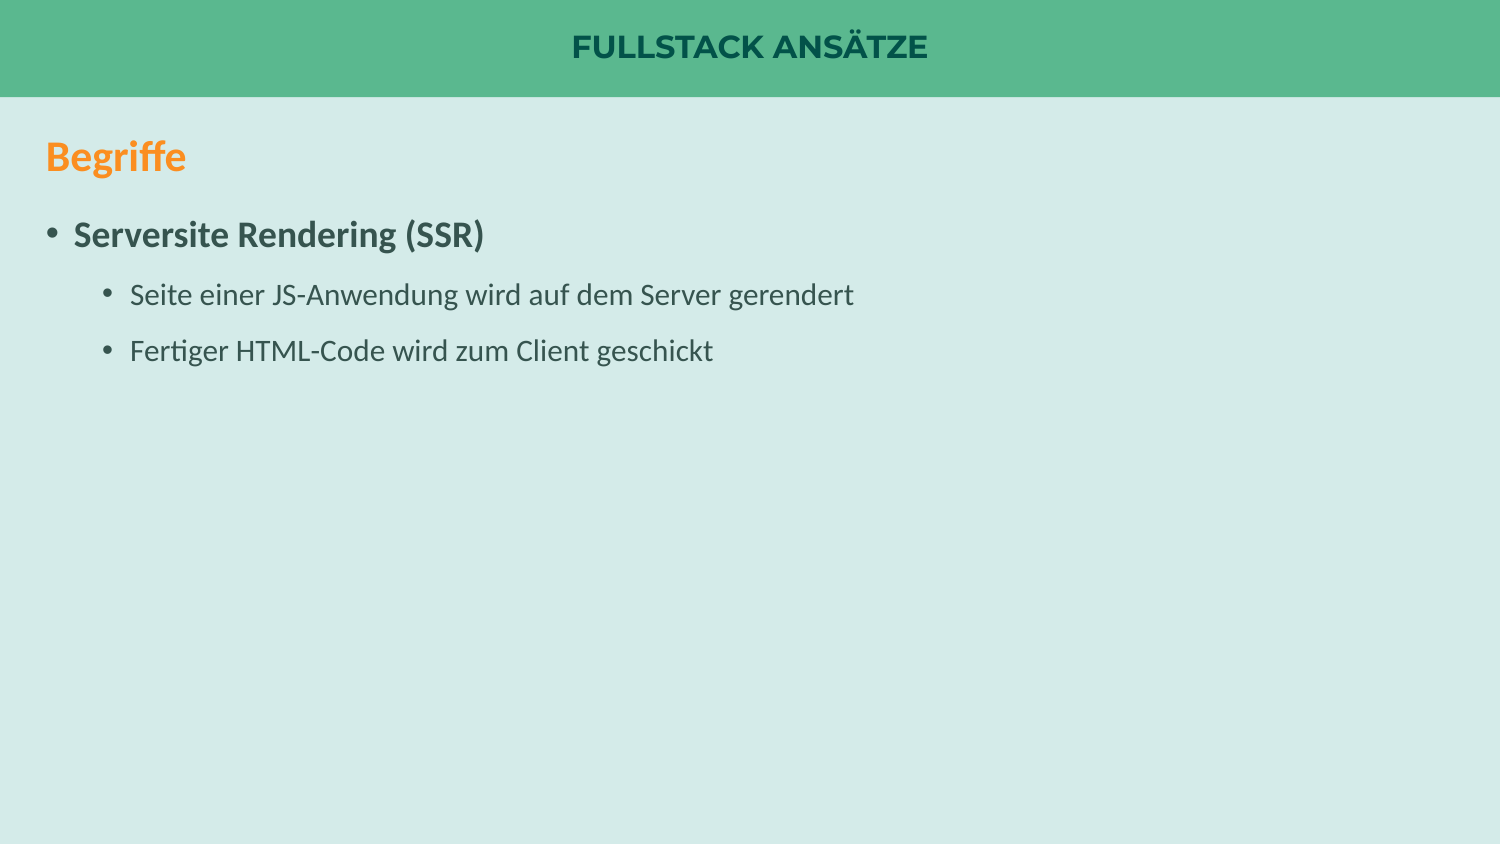

# Fullstack Ansätze
Begriffe
Serversite Rendering (SSR)
Seite einer JS-Anwendung wird auf dem Server gerendert
Fertiger HTML-Code wird zum Client geschickt